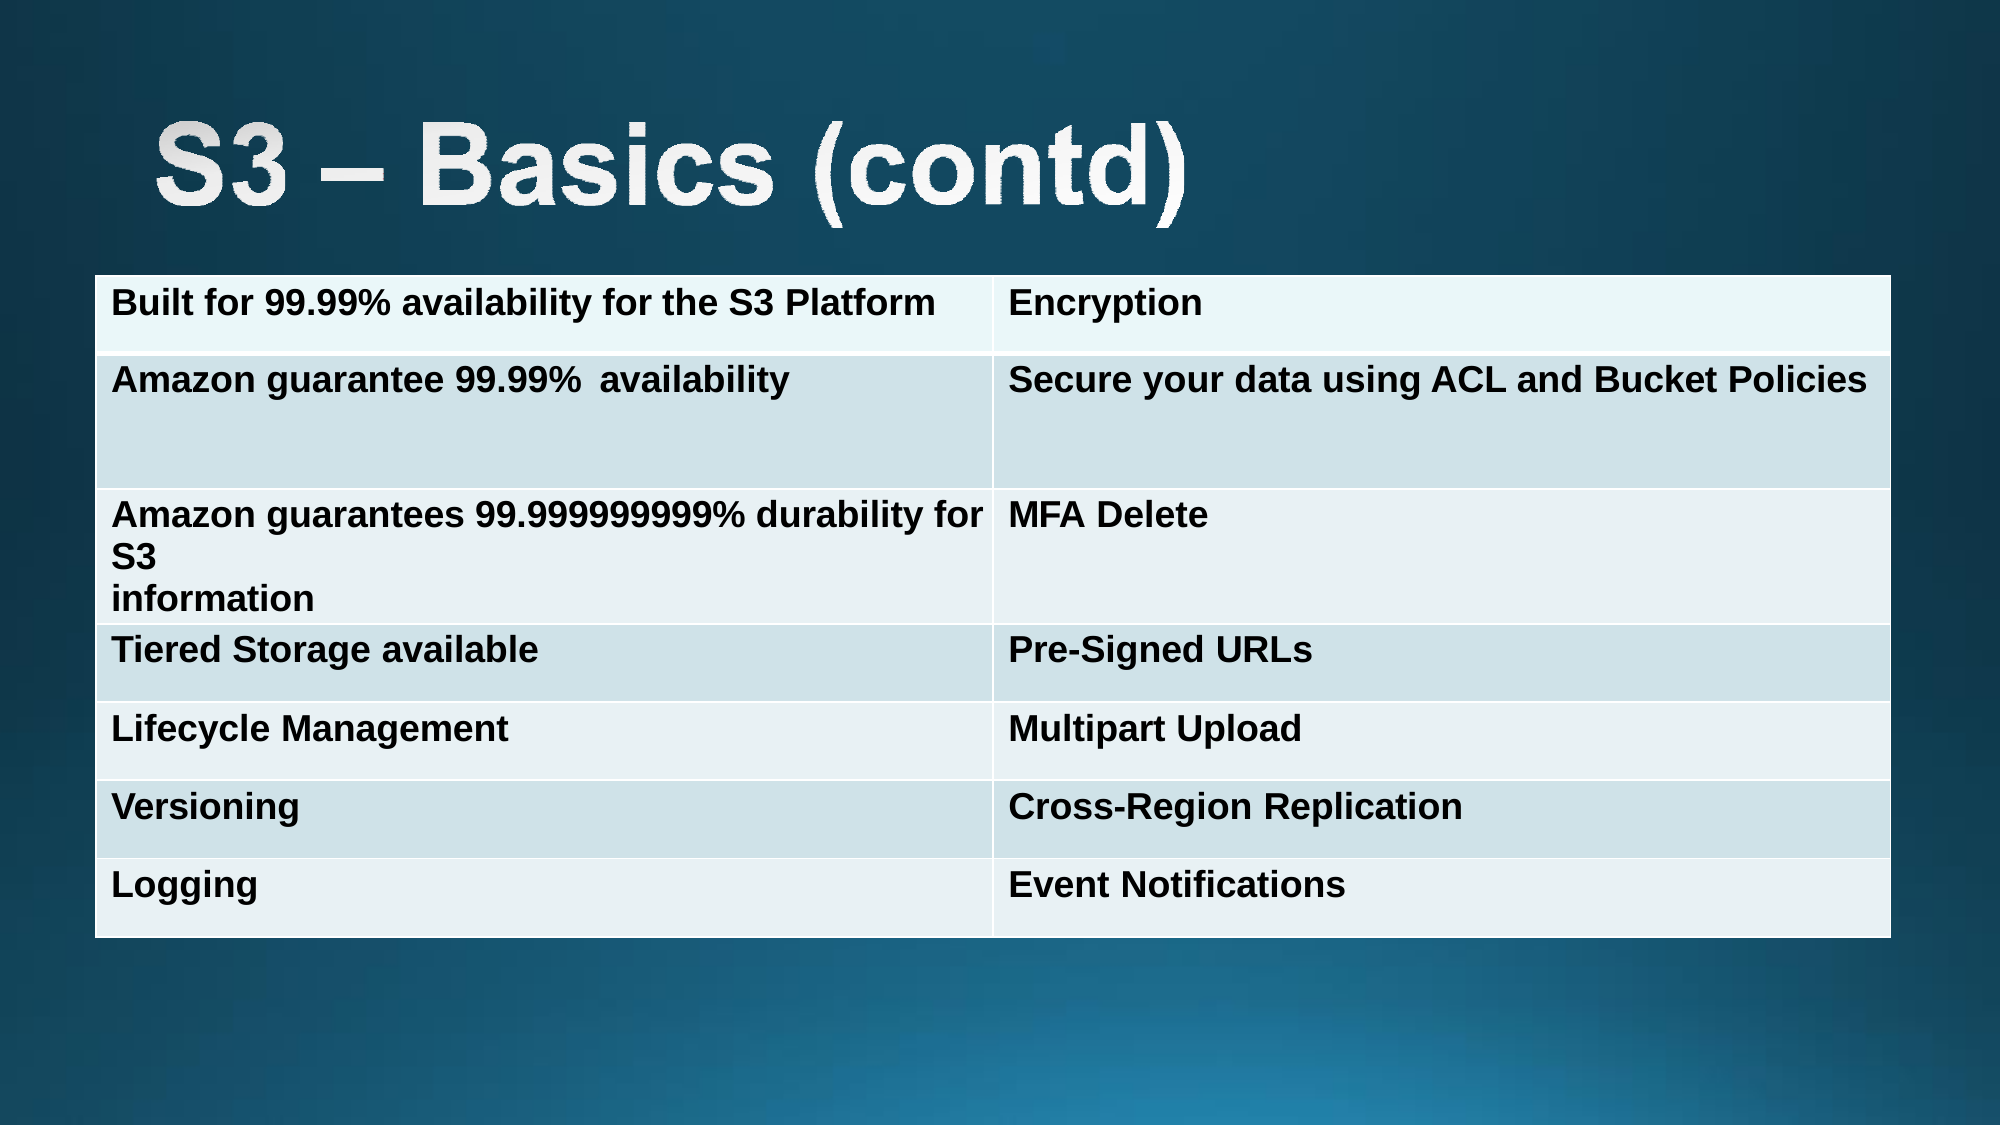

| Built for 99.99% availability for the S3 Platform | Encryption |
| --- | --- |
| Amazon guarantee 99.99% availability | Secure your data using ACL and Bucket Policies |
| Amazon guarantees 99.999999999% durability for S3 information | MFA Delete |
| Tiered Storage available | Pre-Signed URLs |
| Lifecycle Management | Multipart Upload |
| Versioning | Cross-Region Replication |
| Logging | Event Notifications |